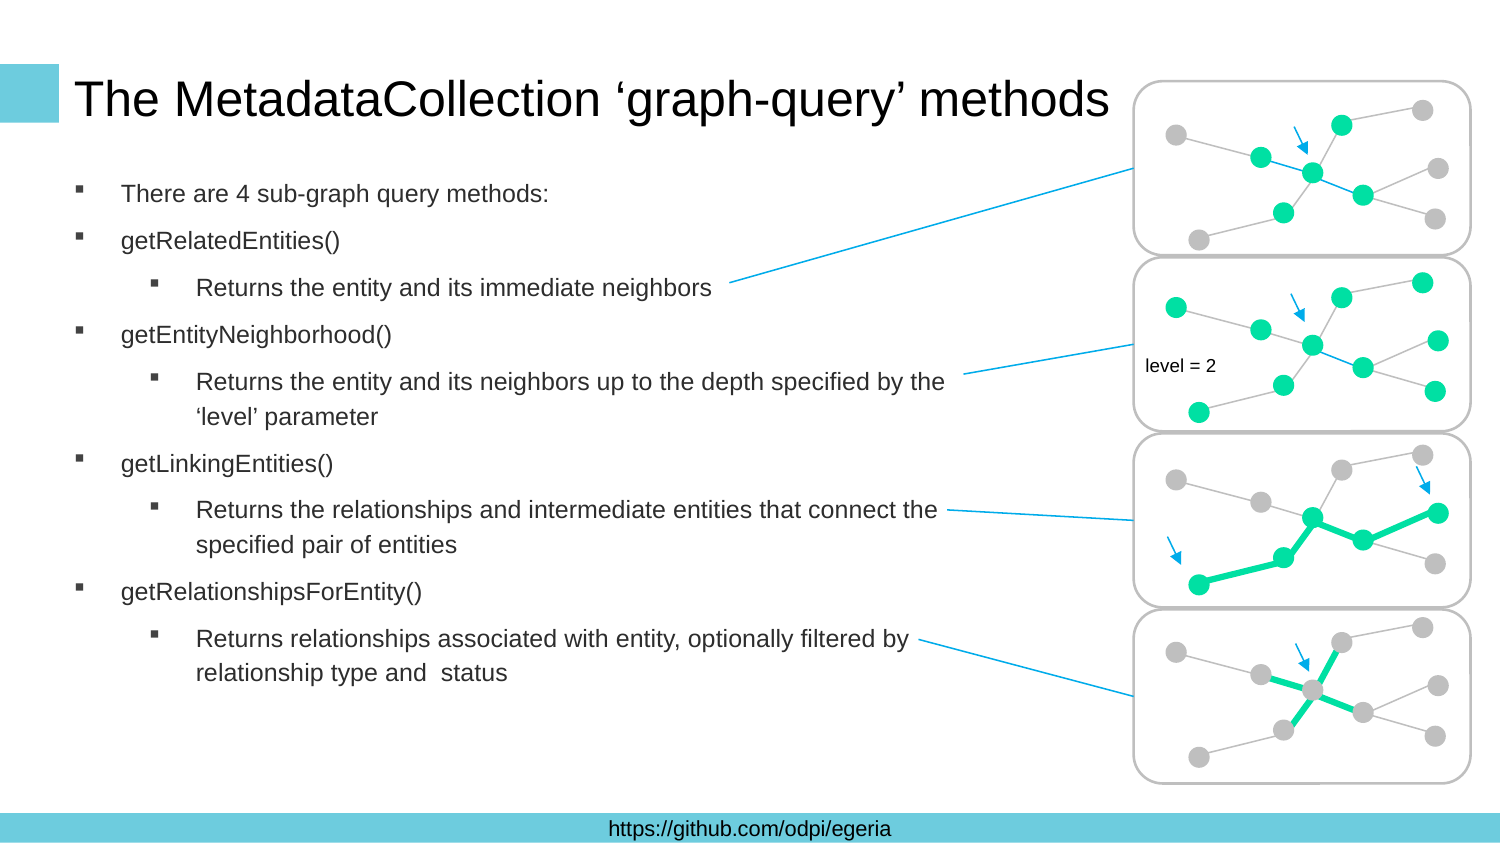

# The MetadataCollection ‘graph-query’ methods

There are 4 sub-graph query methods:
getRelatedEntities()
Returns the entity and its immediate neighbors
getEntityNeighborhood()
Returns the entity and its neighbors up to the depth specified by the ‘level’ parameter
getLinkingEntities()
Returns the relationships and intermediate entities that connect the specified pair of entities
getRelationshipsForEntity()
Returns relationships associated with entity, optionally filtered by relationship type and  status

level = 2